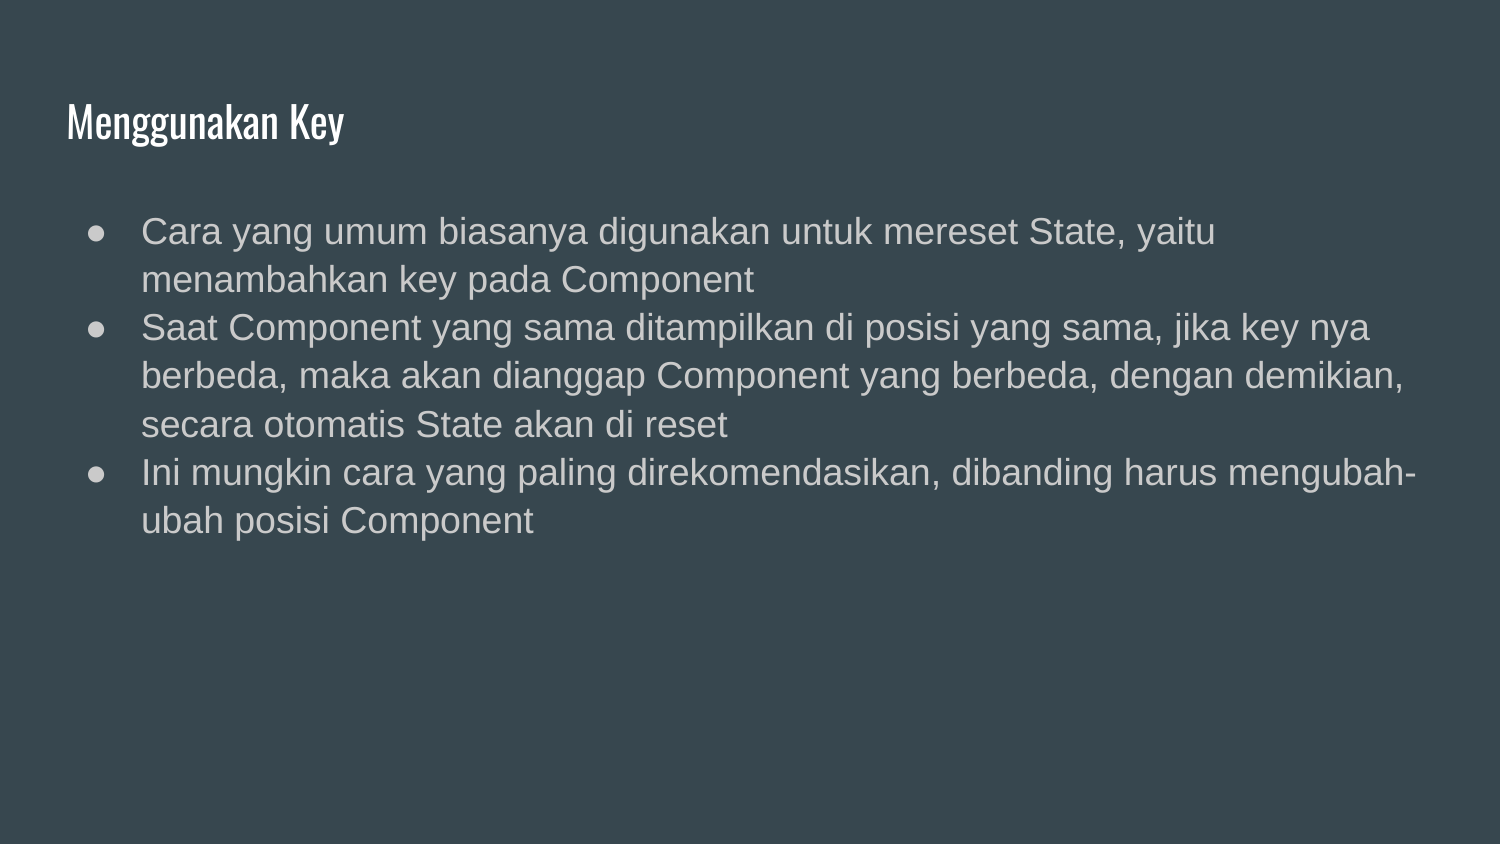

# Menggunakan Key
Cara yang umum biasanya digunakan untuk mereset State, yaitu menambahkan key pada Component
Saat Component yang sama ditampilkan di posisi yang sama, jika key nya berbeda, maka akan dianggap Component yang berbeda, dengan demikian, secara otomatis State akan di reset
Ini mungkin cara yang paling direkomendasikan, dibanding harus mengubah-ubah posisi Component